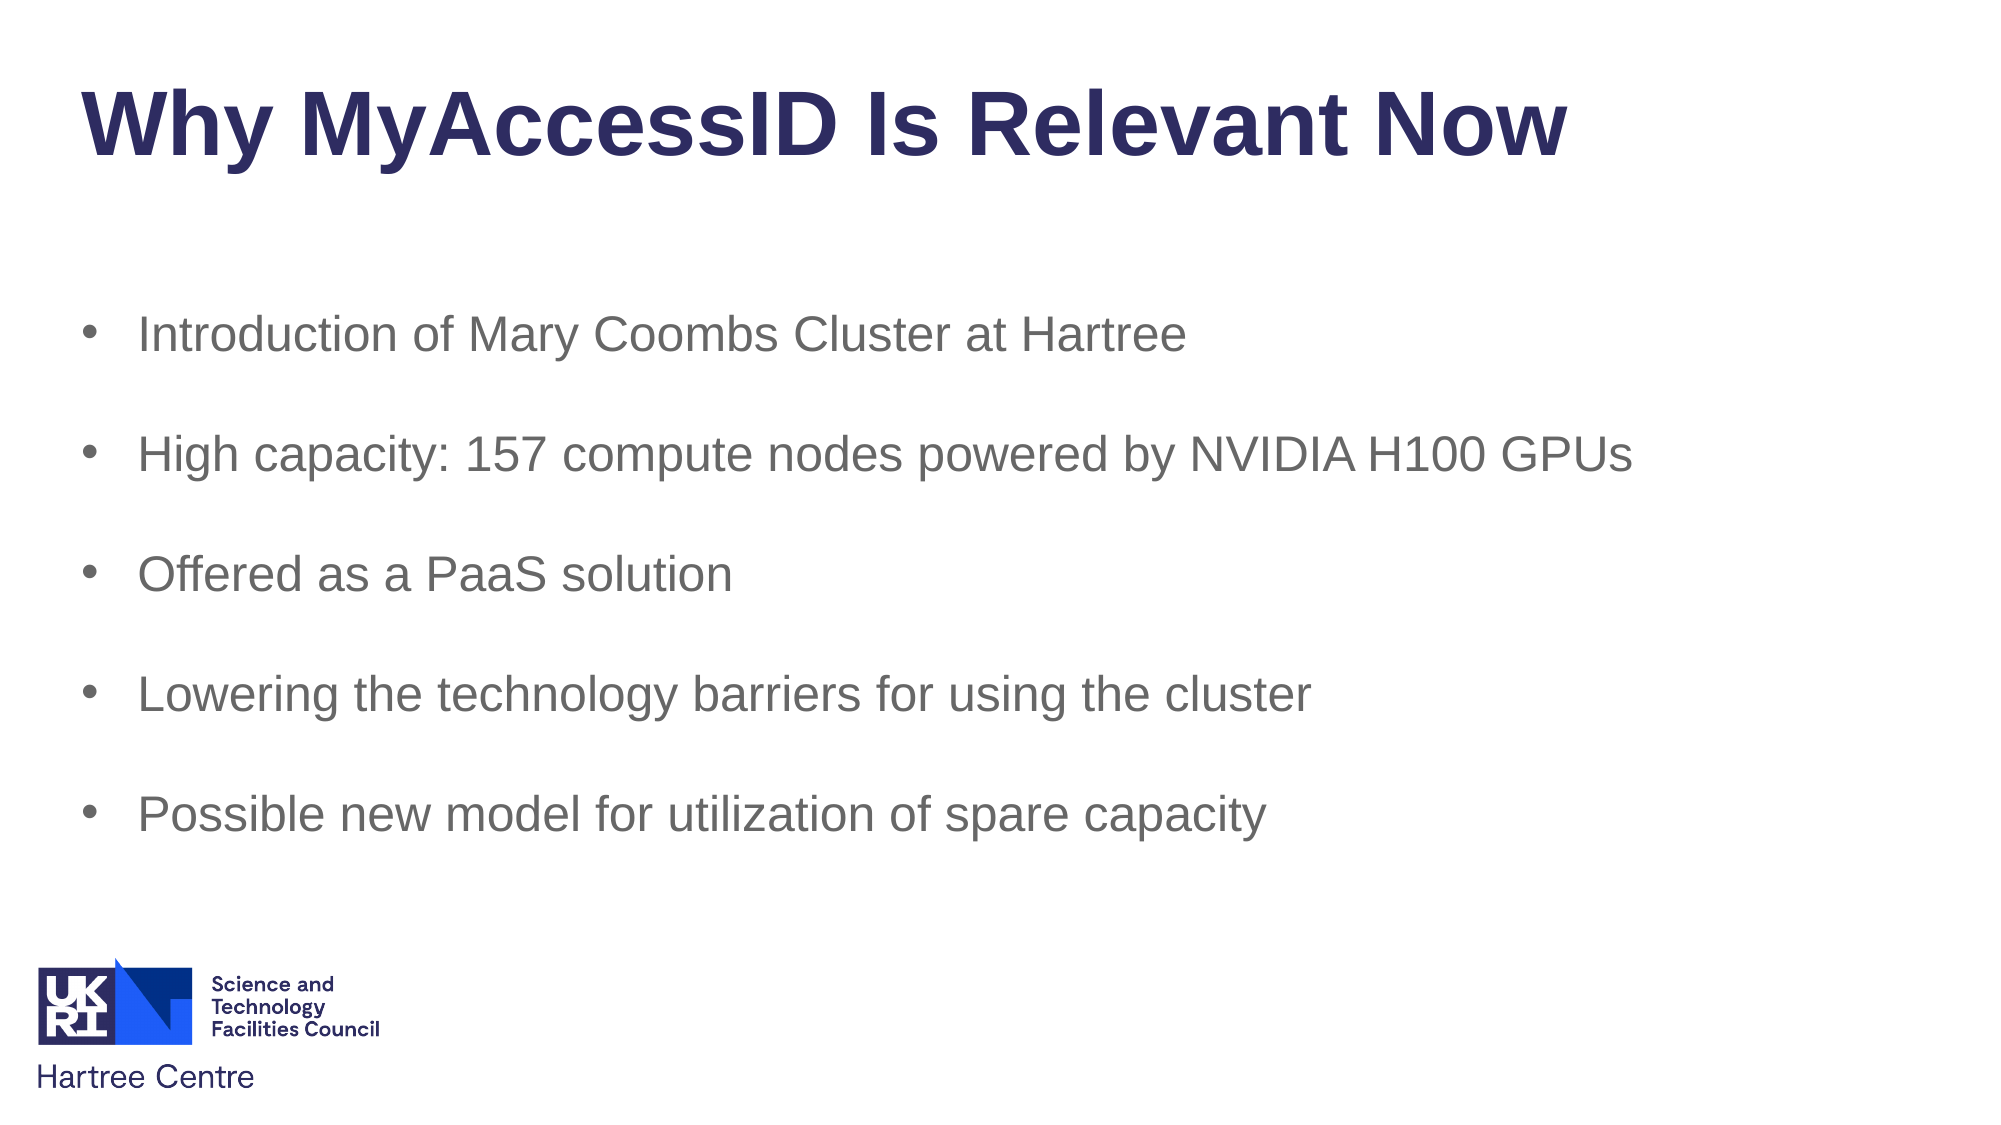

Why MyAccessID Is Relevant Now

Introduction of Mary Coombs Cluster at Hartree

High capacity: 157 compute nodes powered by NVIDIA H100 GPUs

Offered as a PaaS solution

Lowering the technology barriers for using the cluster

Possible new model for utilization of spare capacity